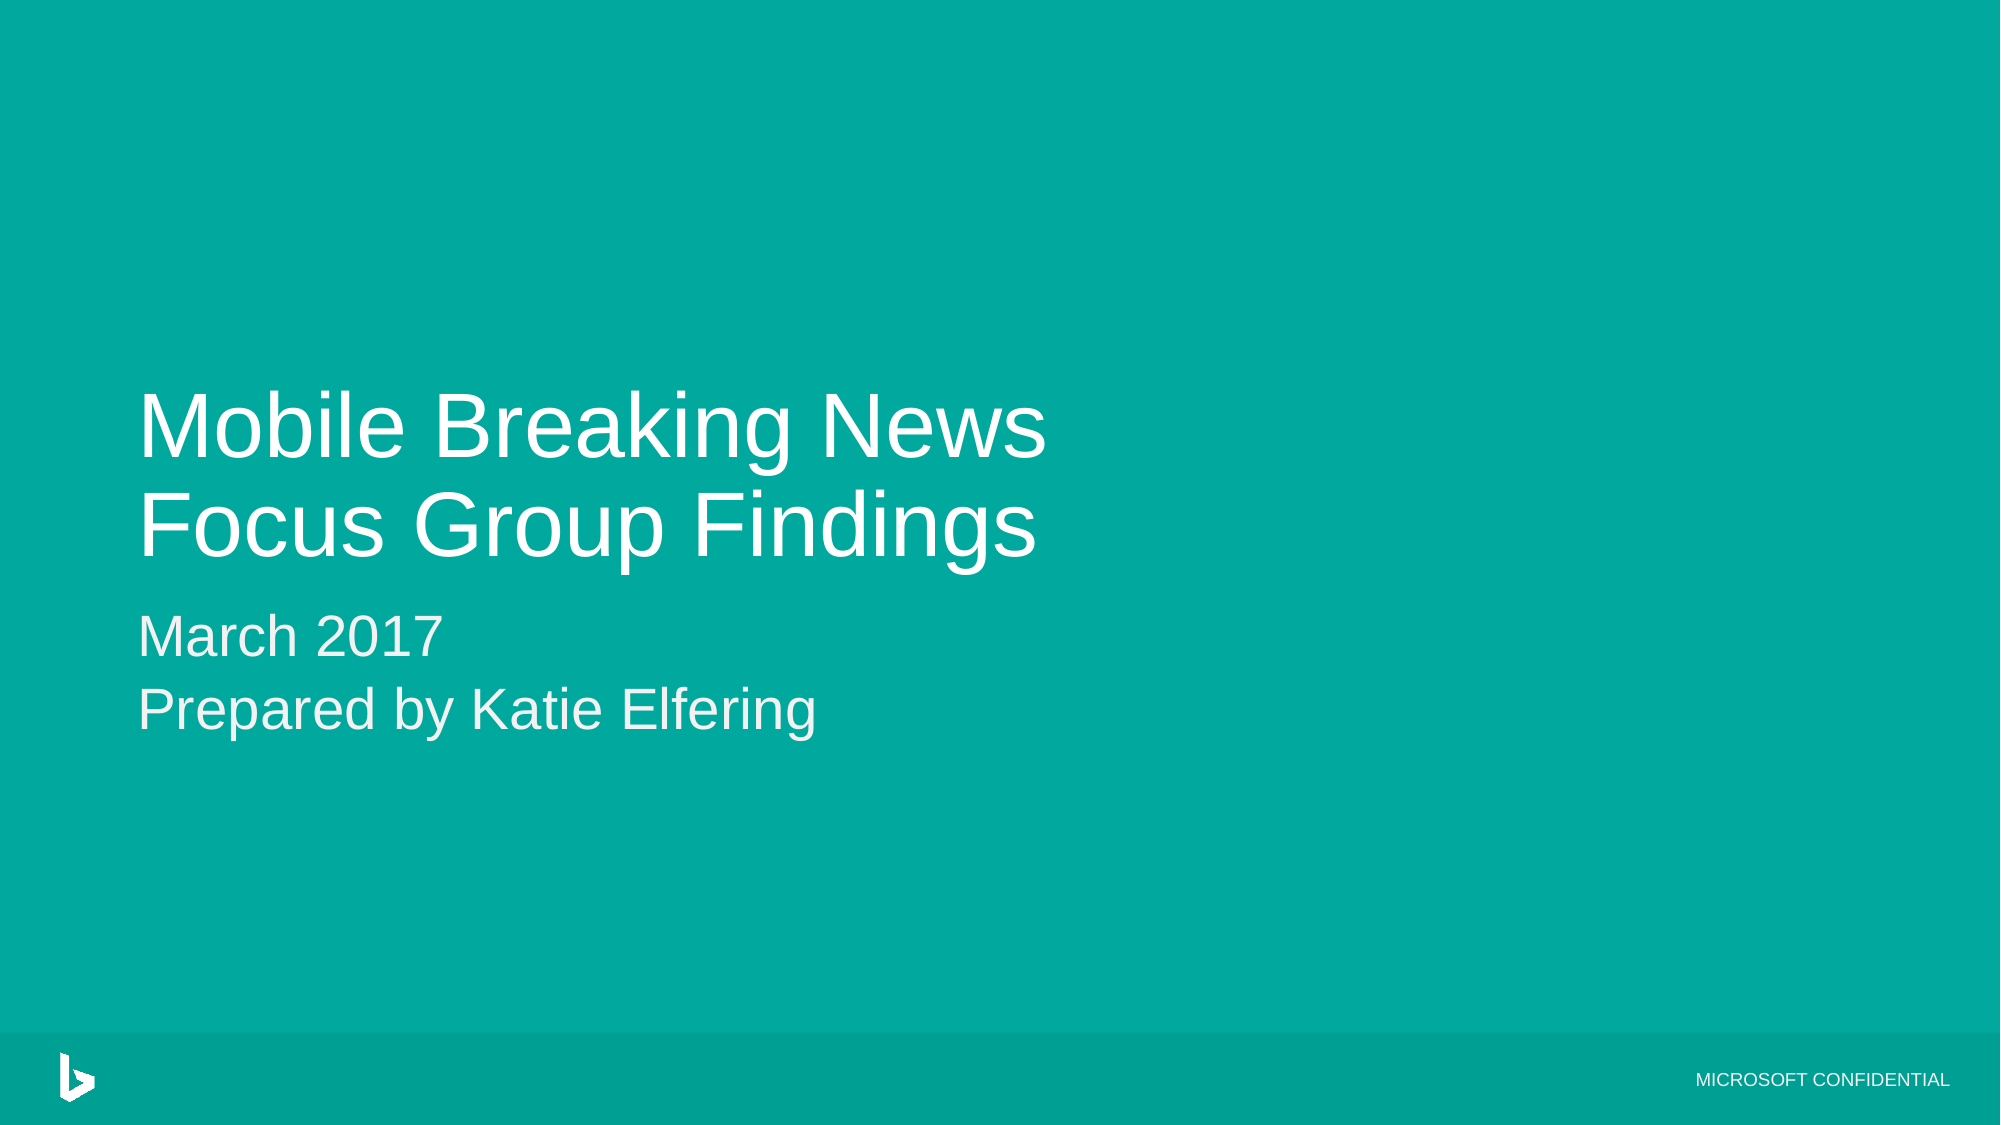

# Mobile Breaking News Focus Group Findings
March 2017
Prepared by Katie Elfering